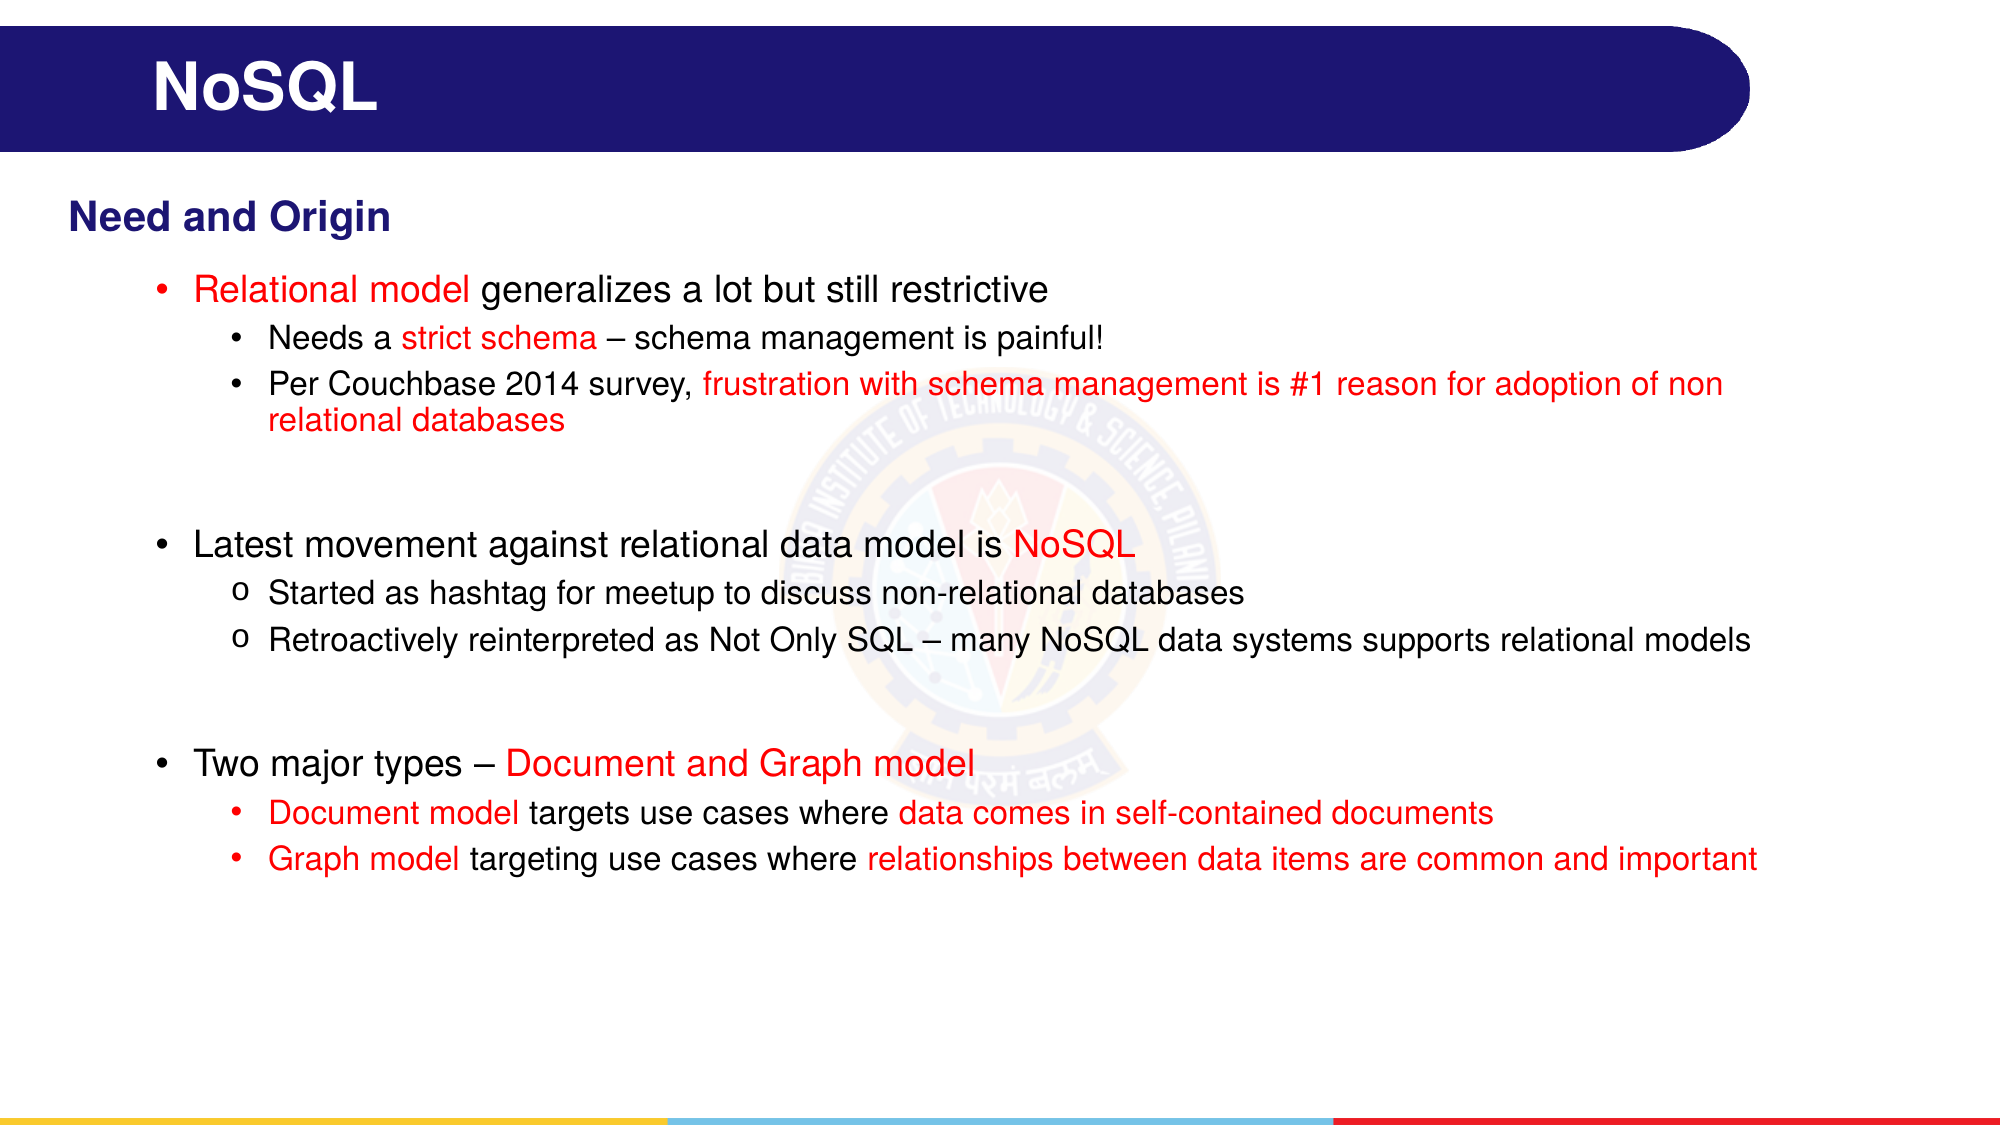

# NoSQL
Need and Origin
Relational model generalizes a lot but still restrictive
Needs a strict schema – schema management is painful!
Per Couchbase 2014 survey, frustration with schema management is #1 reason for adoption of non relational databases

Latest movement against relational data model is NoSQL
Started as hashtag for meetup to discuss non-relational databases
Retroactively reinterpreted as Not Only SQL – many NoSQL data systems supports relational models

Two major types – Document and Graph model
Document model targets use cases where data comes in self-contained documents
Graph model targeting use cases where relationships between data items are common and important